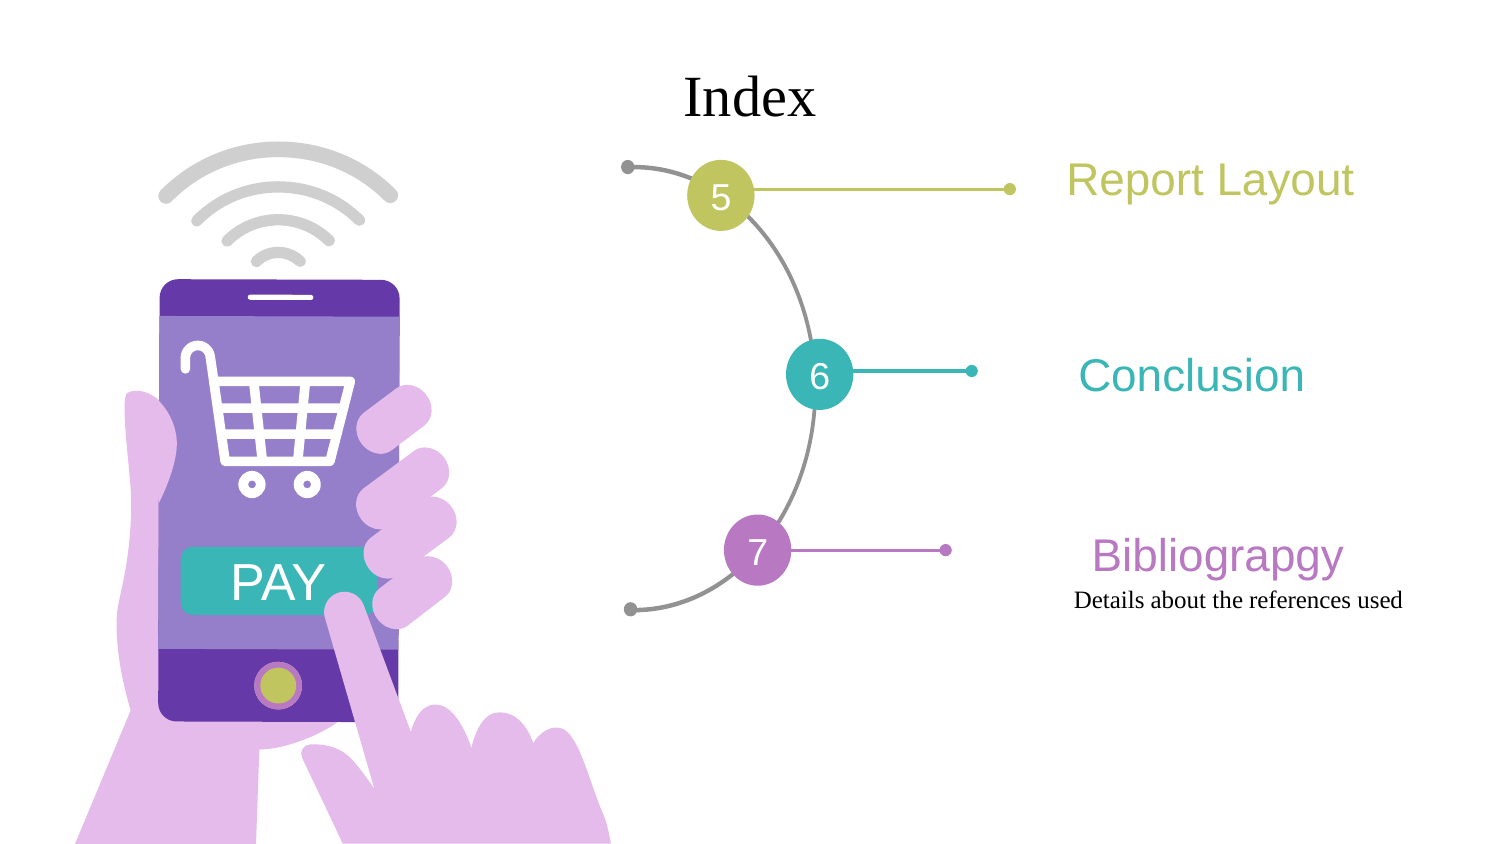

Index

Report Layout

5
6
7

Conclusion

Bibliograpgy

PAY

Details about the references used